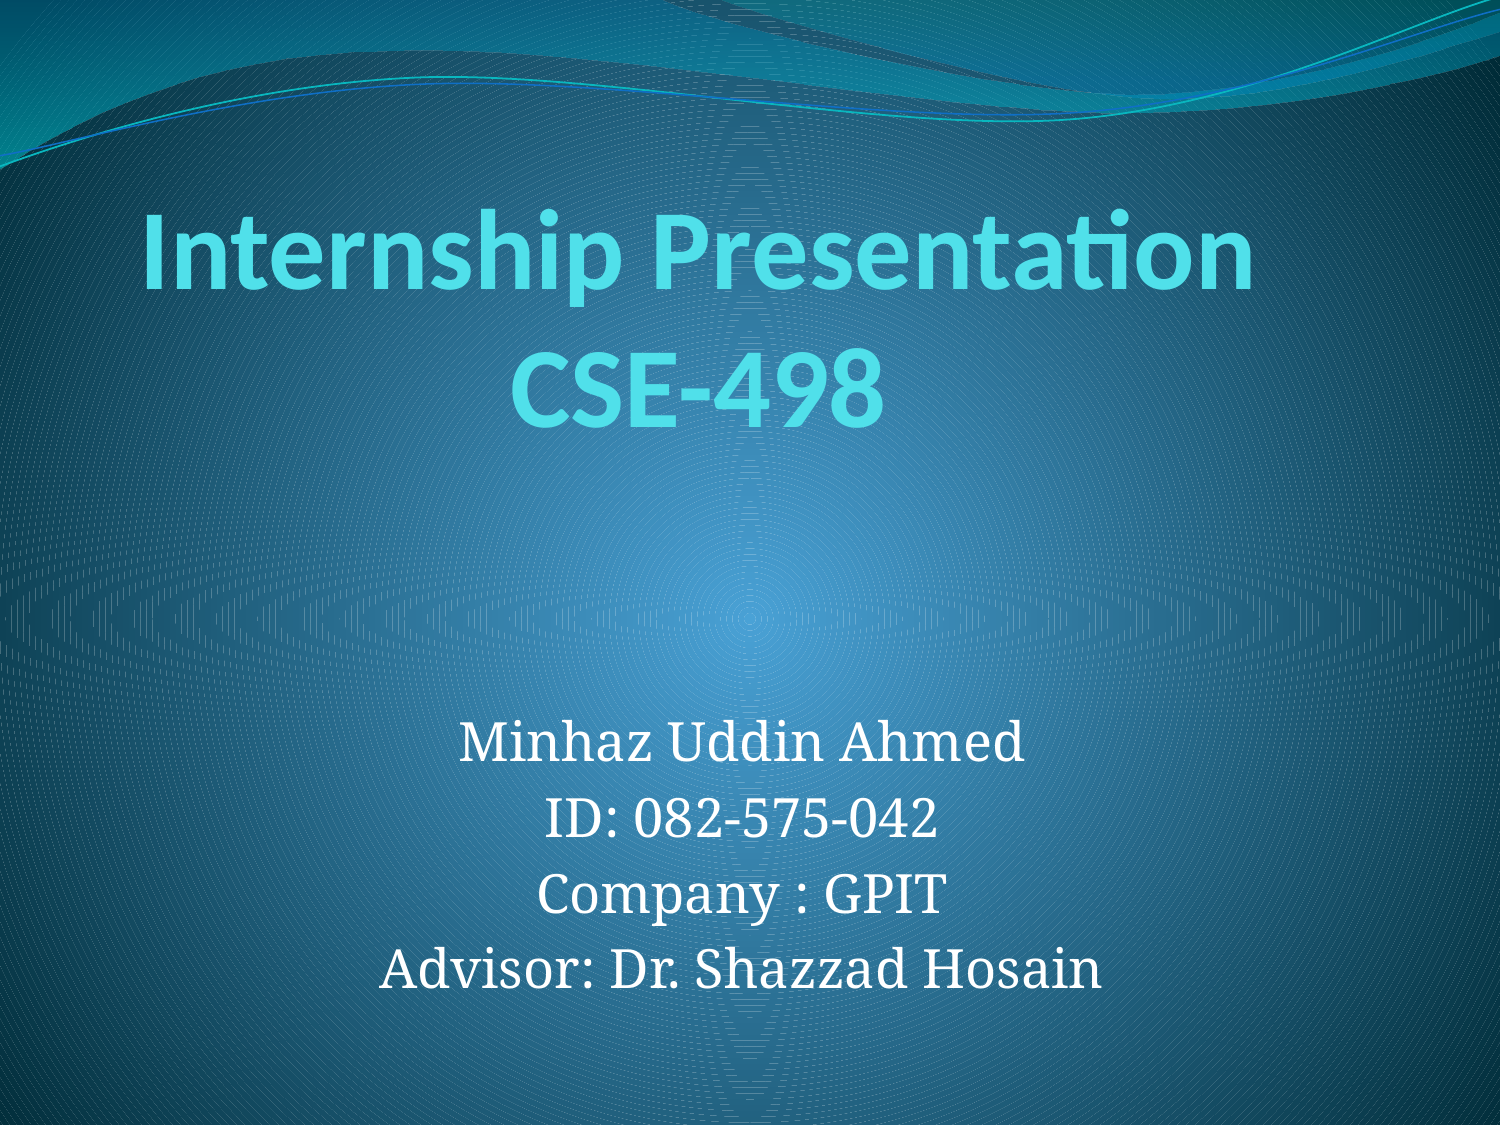

# Internship Presentation CSE-498
Minhaz Uddin Ahmed
ID: 082-575-042
Company : GPIT
Advisor: Dr. Shazzad Hosain